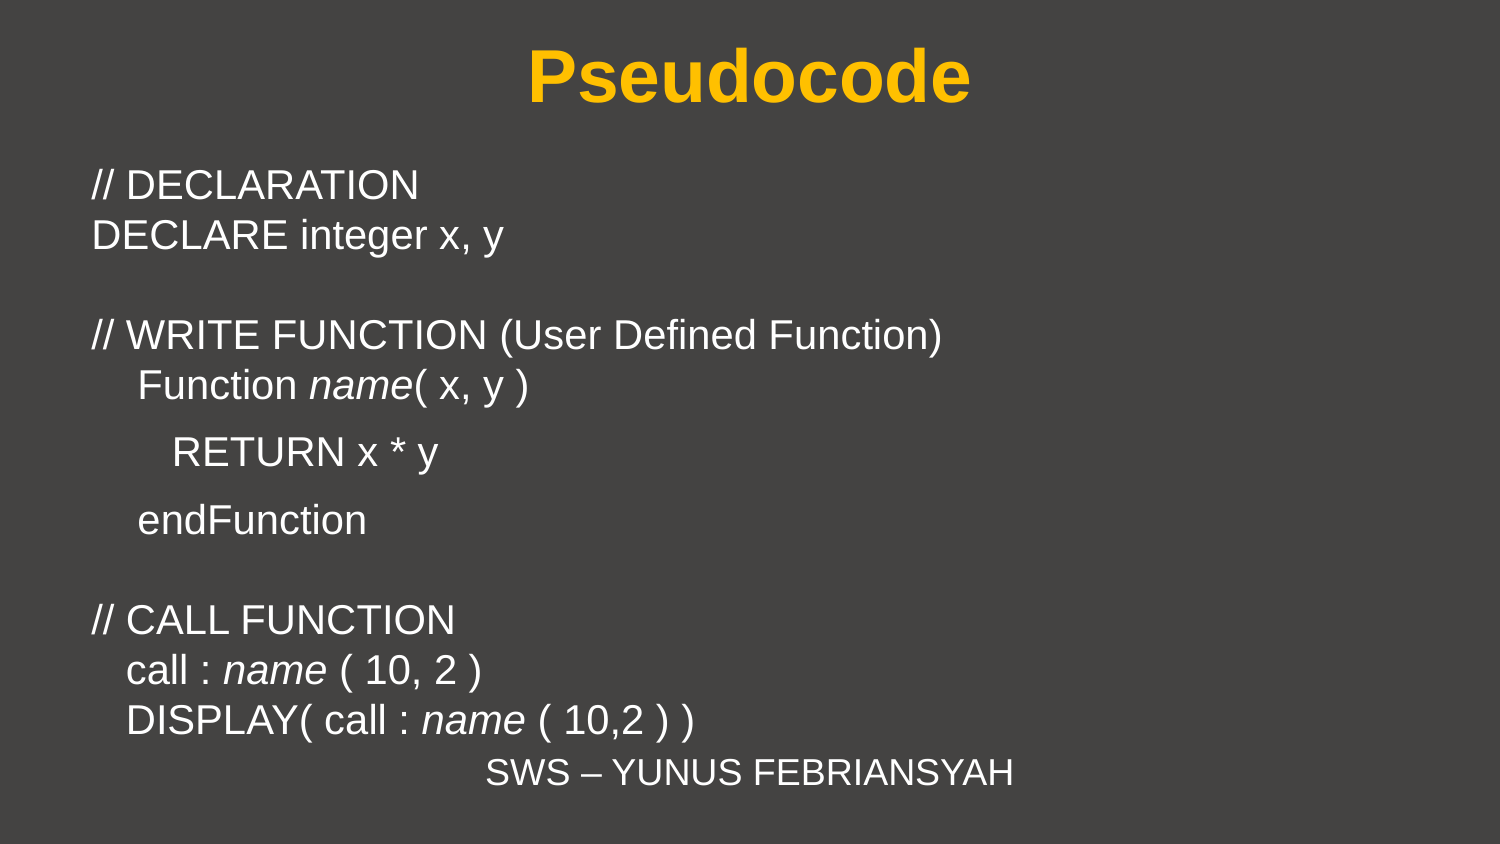

Pseudocode
// DECLARATION
DECLARE integer x, y

// WRITE FUNCTION (User Defined Function)
    Function name( x, y )

       RETURN x * y

    endFunction

// CALL FUNCTION
   call : name ( 10, 2 )
   DISPLAY( call : name ( 10,2 ) )